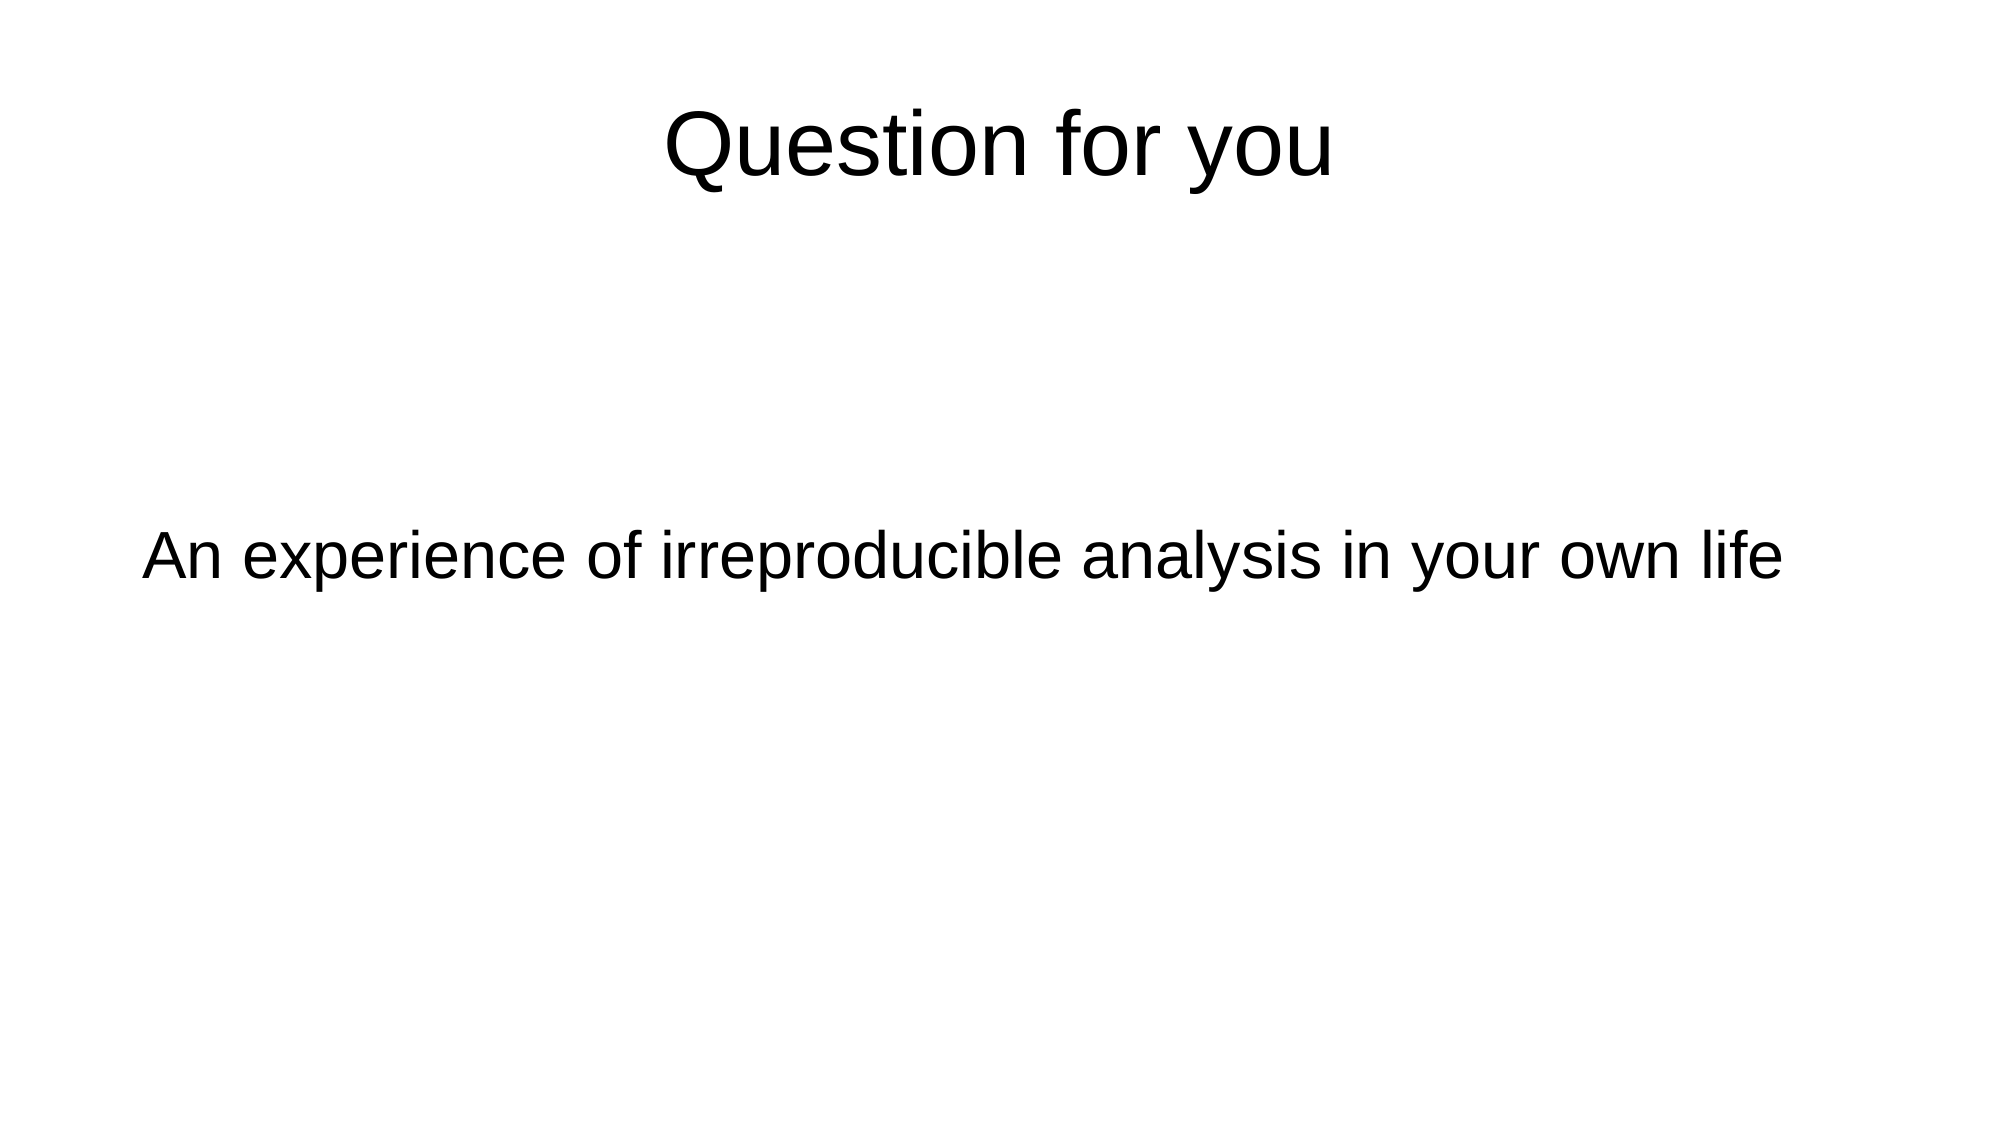

# Question for you
An experience of irreproducible analysis in your own life